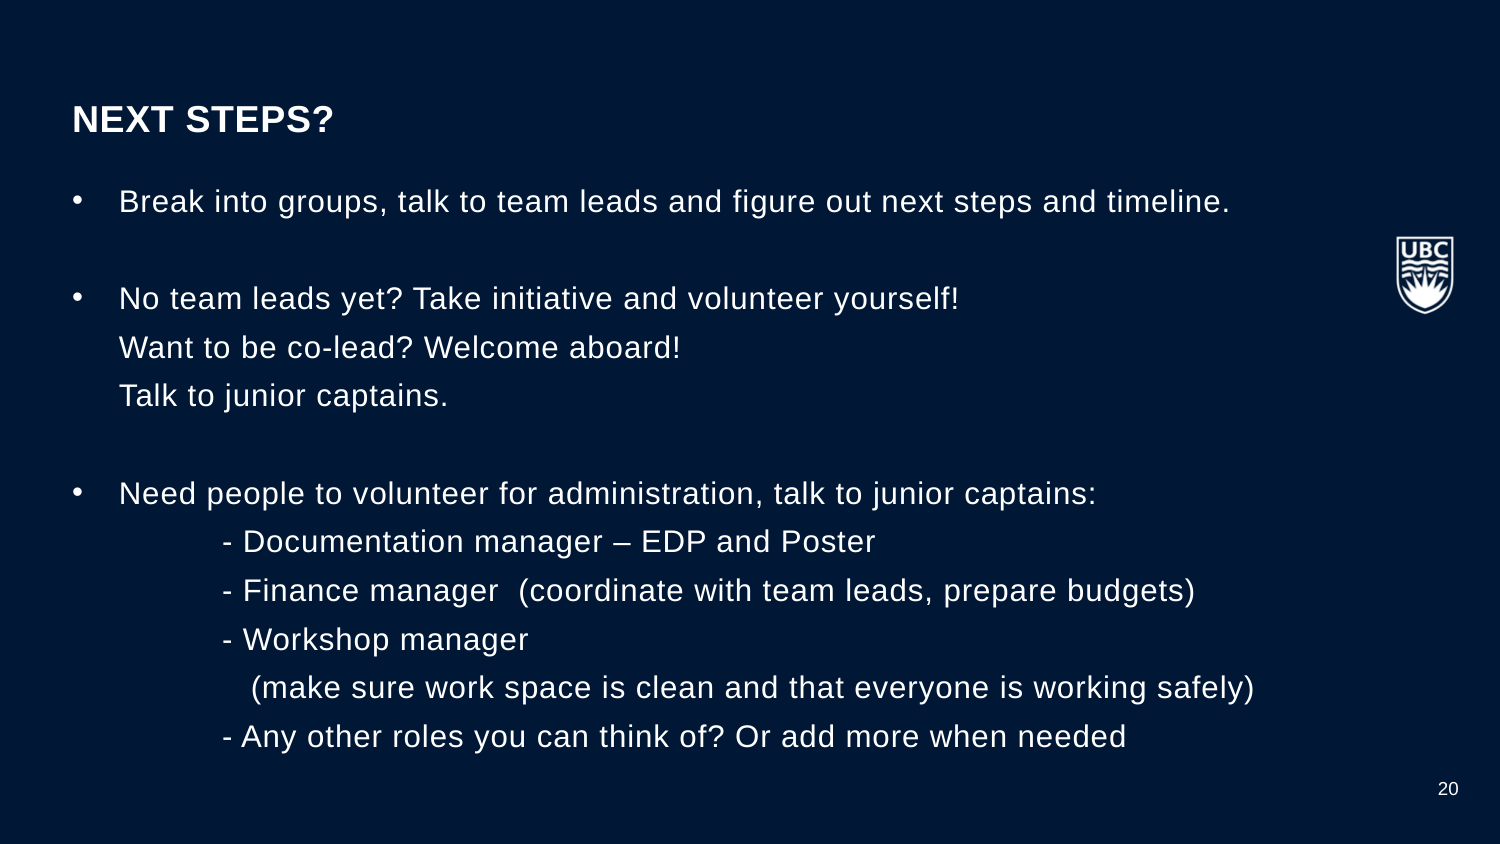

Next steps?
Break into groups, talk to team leads and figure out next steps and timeline.

No team leads yet? Take initiative and volunteer yourself!
Want to be co-lead? Welcome aboard!
Talk to junior captains.

Need people to volunteer for administration, talk to junior captains:
	- Documentation manager – EDP and Poster
	- Finance manager  (coordinate with team leads, prepare budgets)
	- Workshop manager
	   (make sure work space is clean and that everyone is working safely)
	- Any other roles you can think of? Or add more when needed